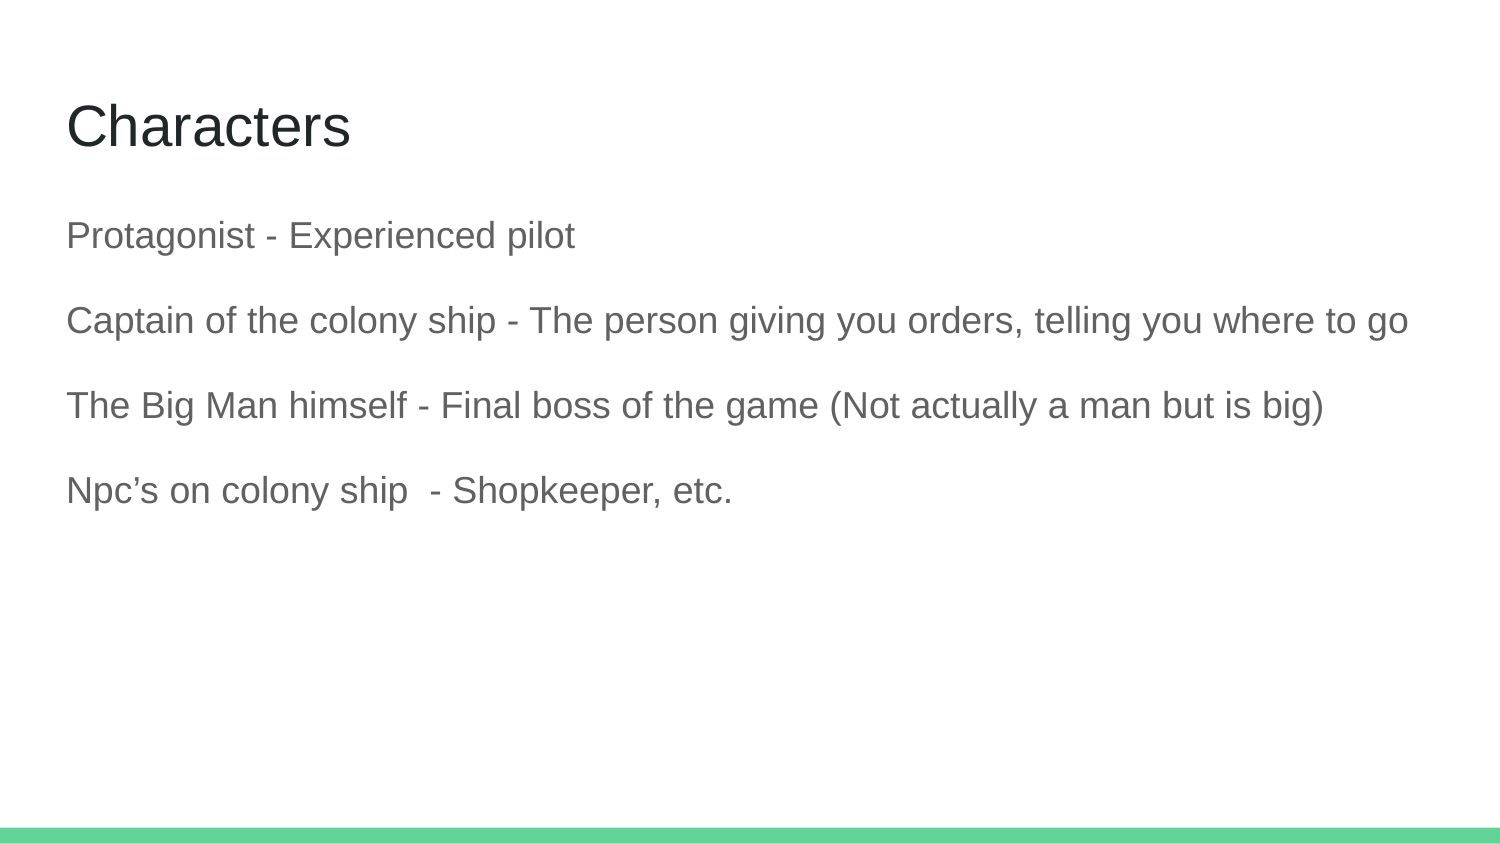

# Characters
Protagonist - Experienced pilot
Captain of the colony ship - The person giving you orders, telling you where to go
The Big Man himself - Final boss of the game (Not actually a man but is big)
Npc’s on colony ship  - Shopkeeper, etc.